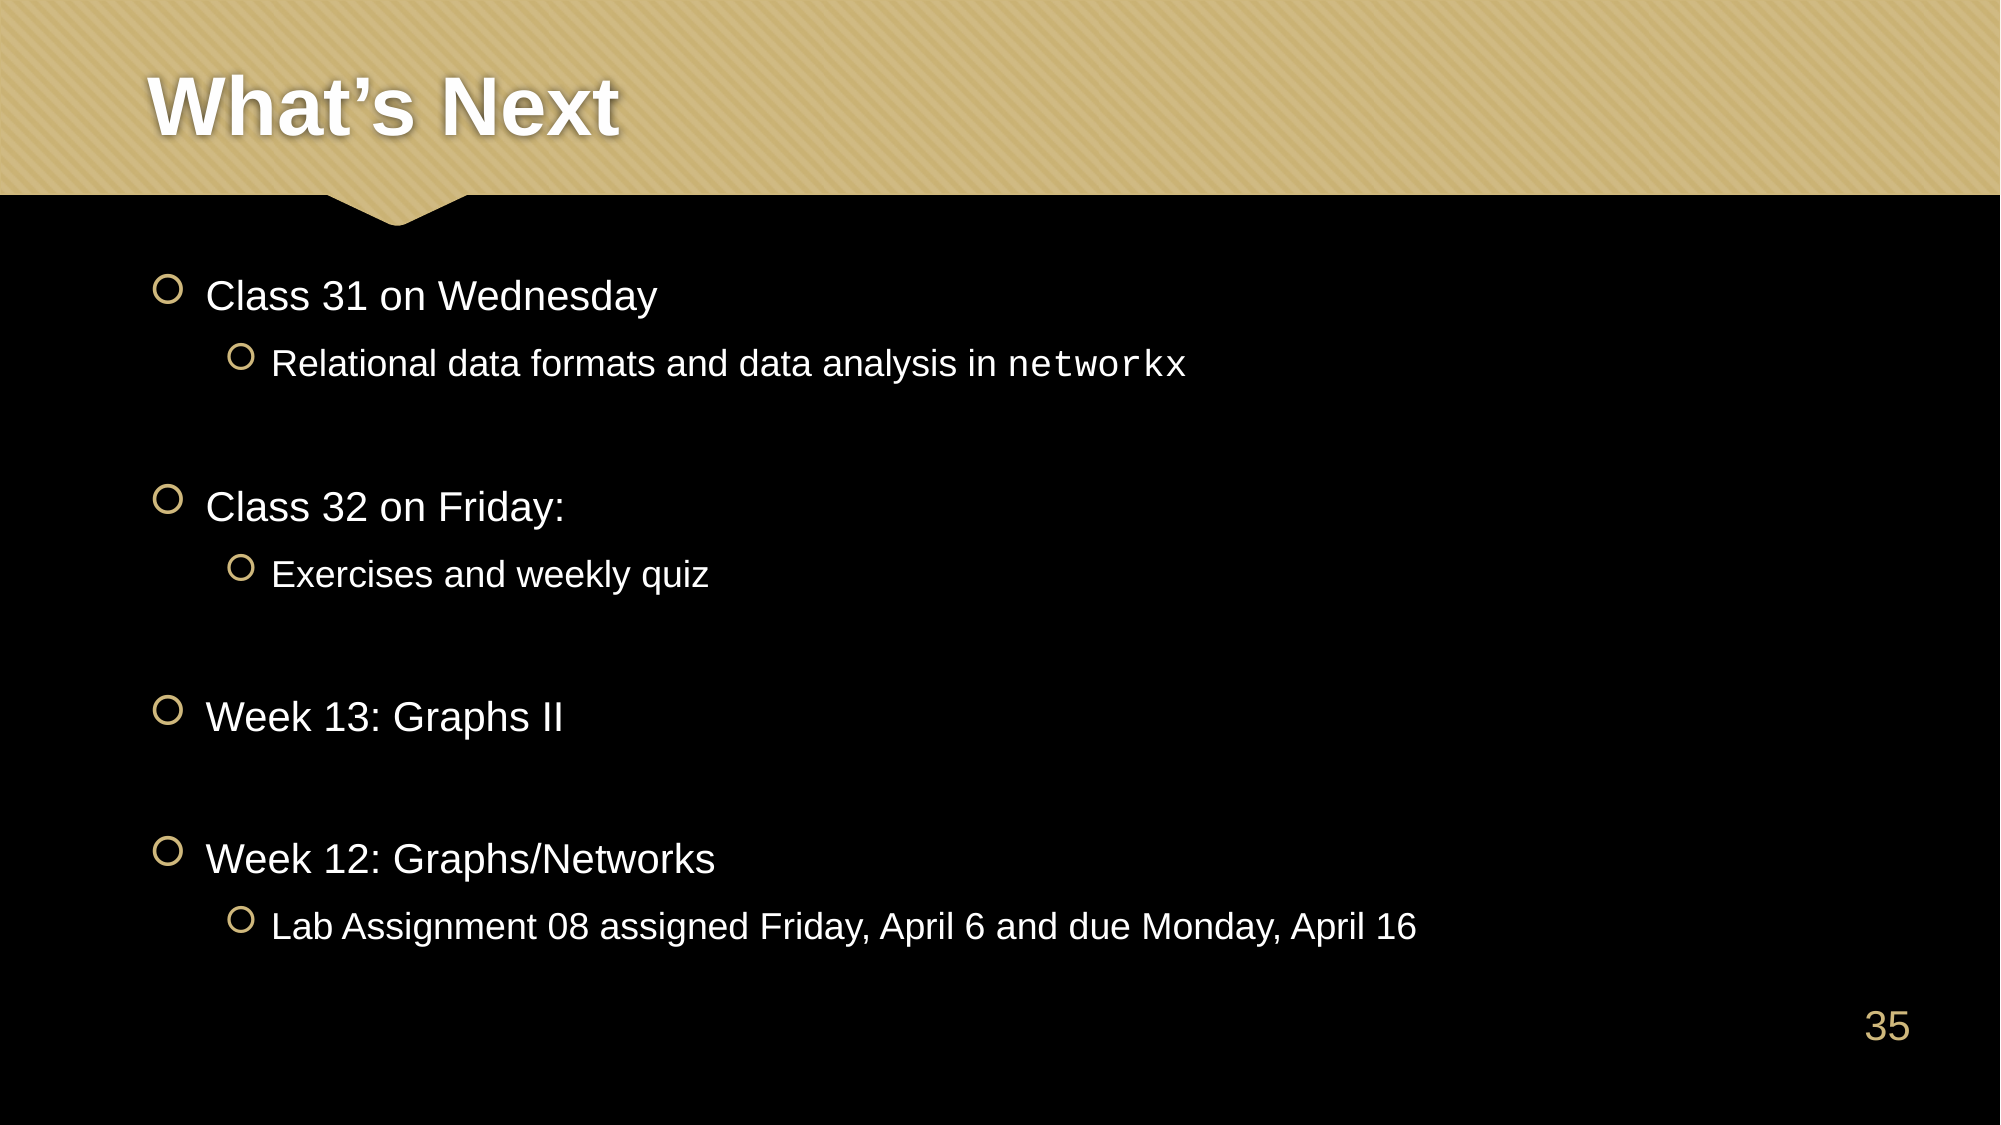

# What’s Next
Class 31 on Wednesday
Relational data formats and data analysis in networkx

Class 32 on Friday:
Exercises and weekly quiz

Week 13: Graphs II

Week 12: Graphs/Networks
Lab Assignment 08 assigned Friday, April 6 and due Monday, April 16
35